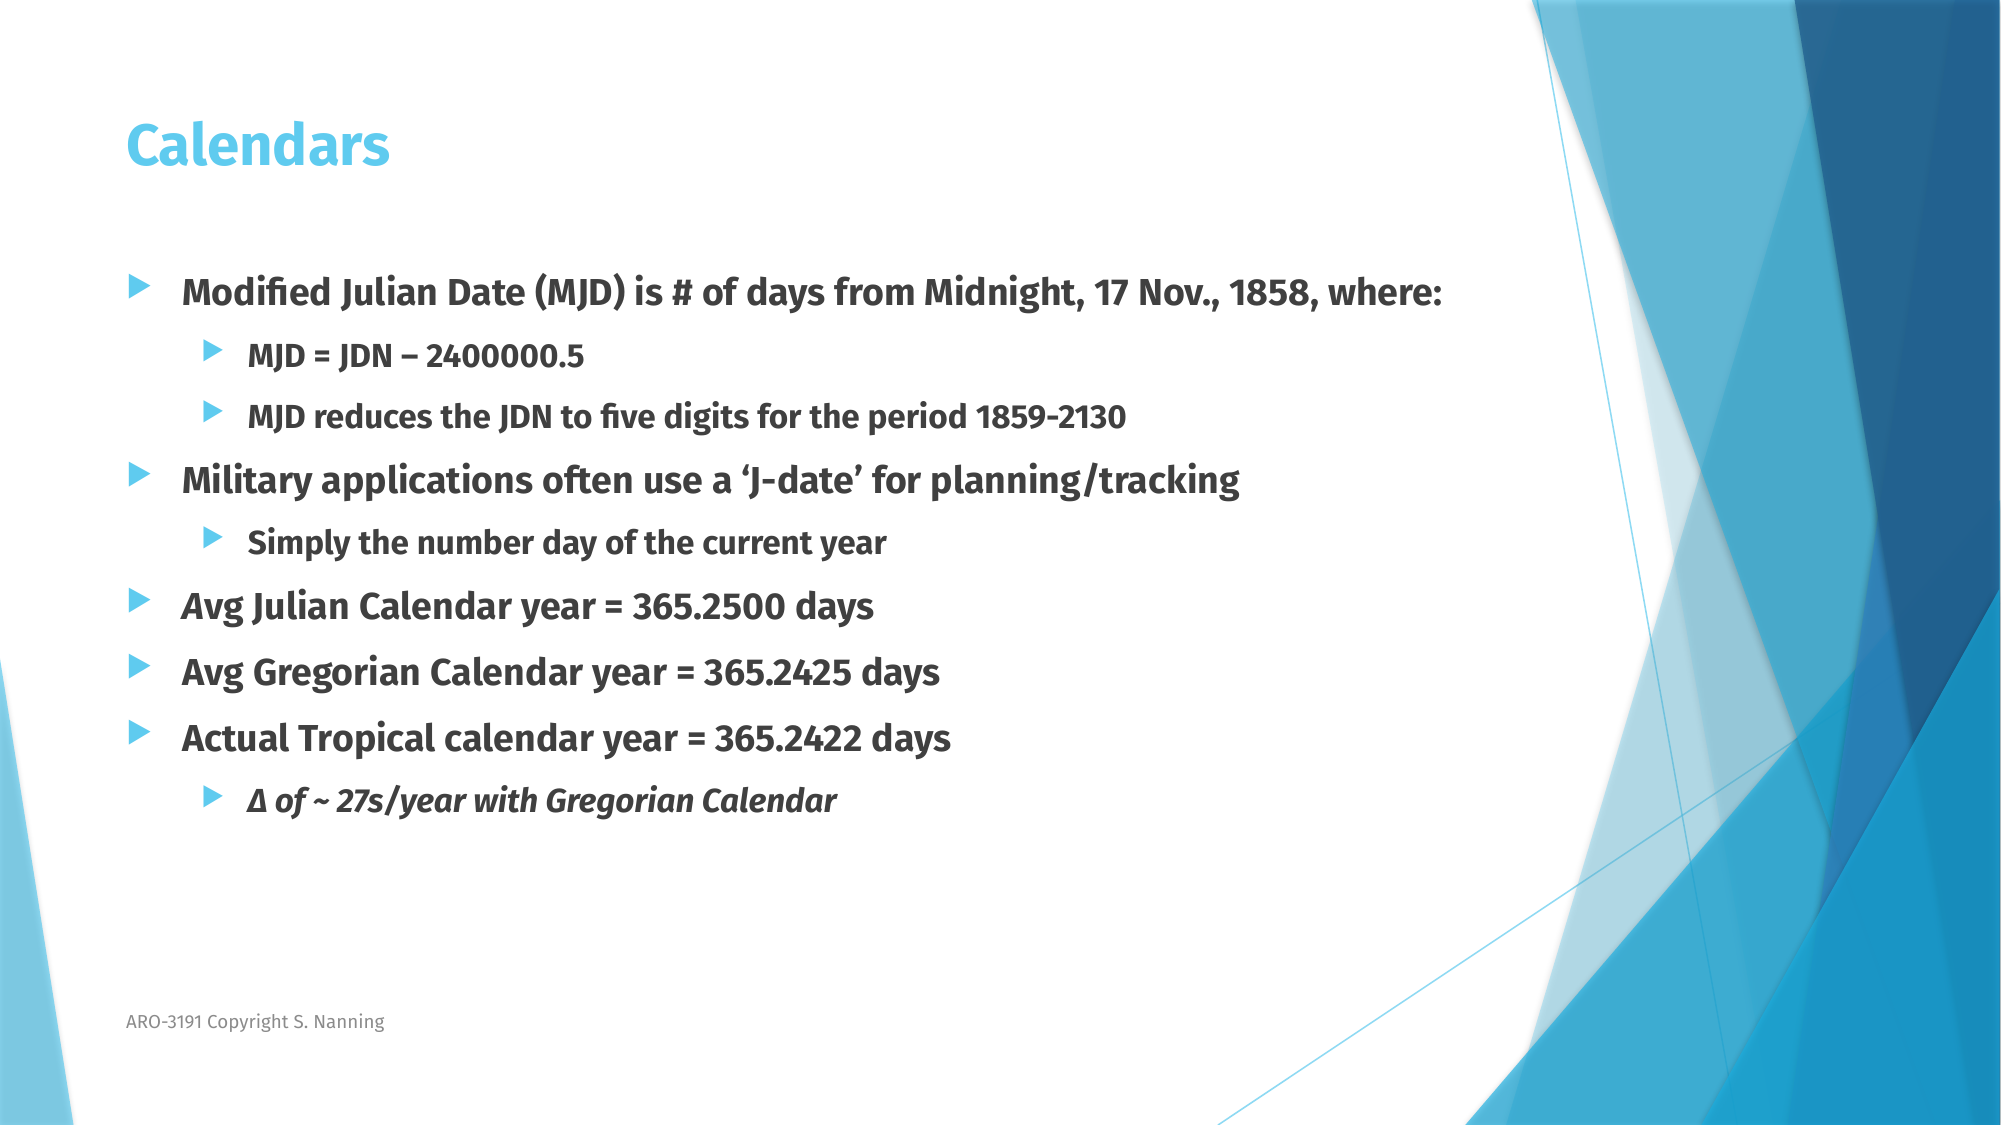

# Calendars
Modified Julian Date (MJD) is # of days from Midnight, 17 Nov., 1858, where:
MJD = JDN – 2400000.5
MJD reduces the JDN to five digits for the period 1859-2130
Military applications often use a ‘J-date’ for planning/tracking
Simply the number day of the current year
Avg Julian Calendar year = 365.2500 days
Avg Gregorian Calendar year = 365.2425 days
Actual Tropical calendar year = 365.2422 days
Δ of ~ 27s/year with Gregorian Calendar

ARO-3191 Copyright S. Nanning